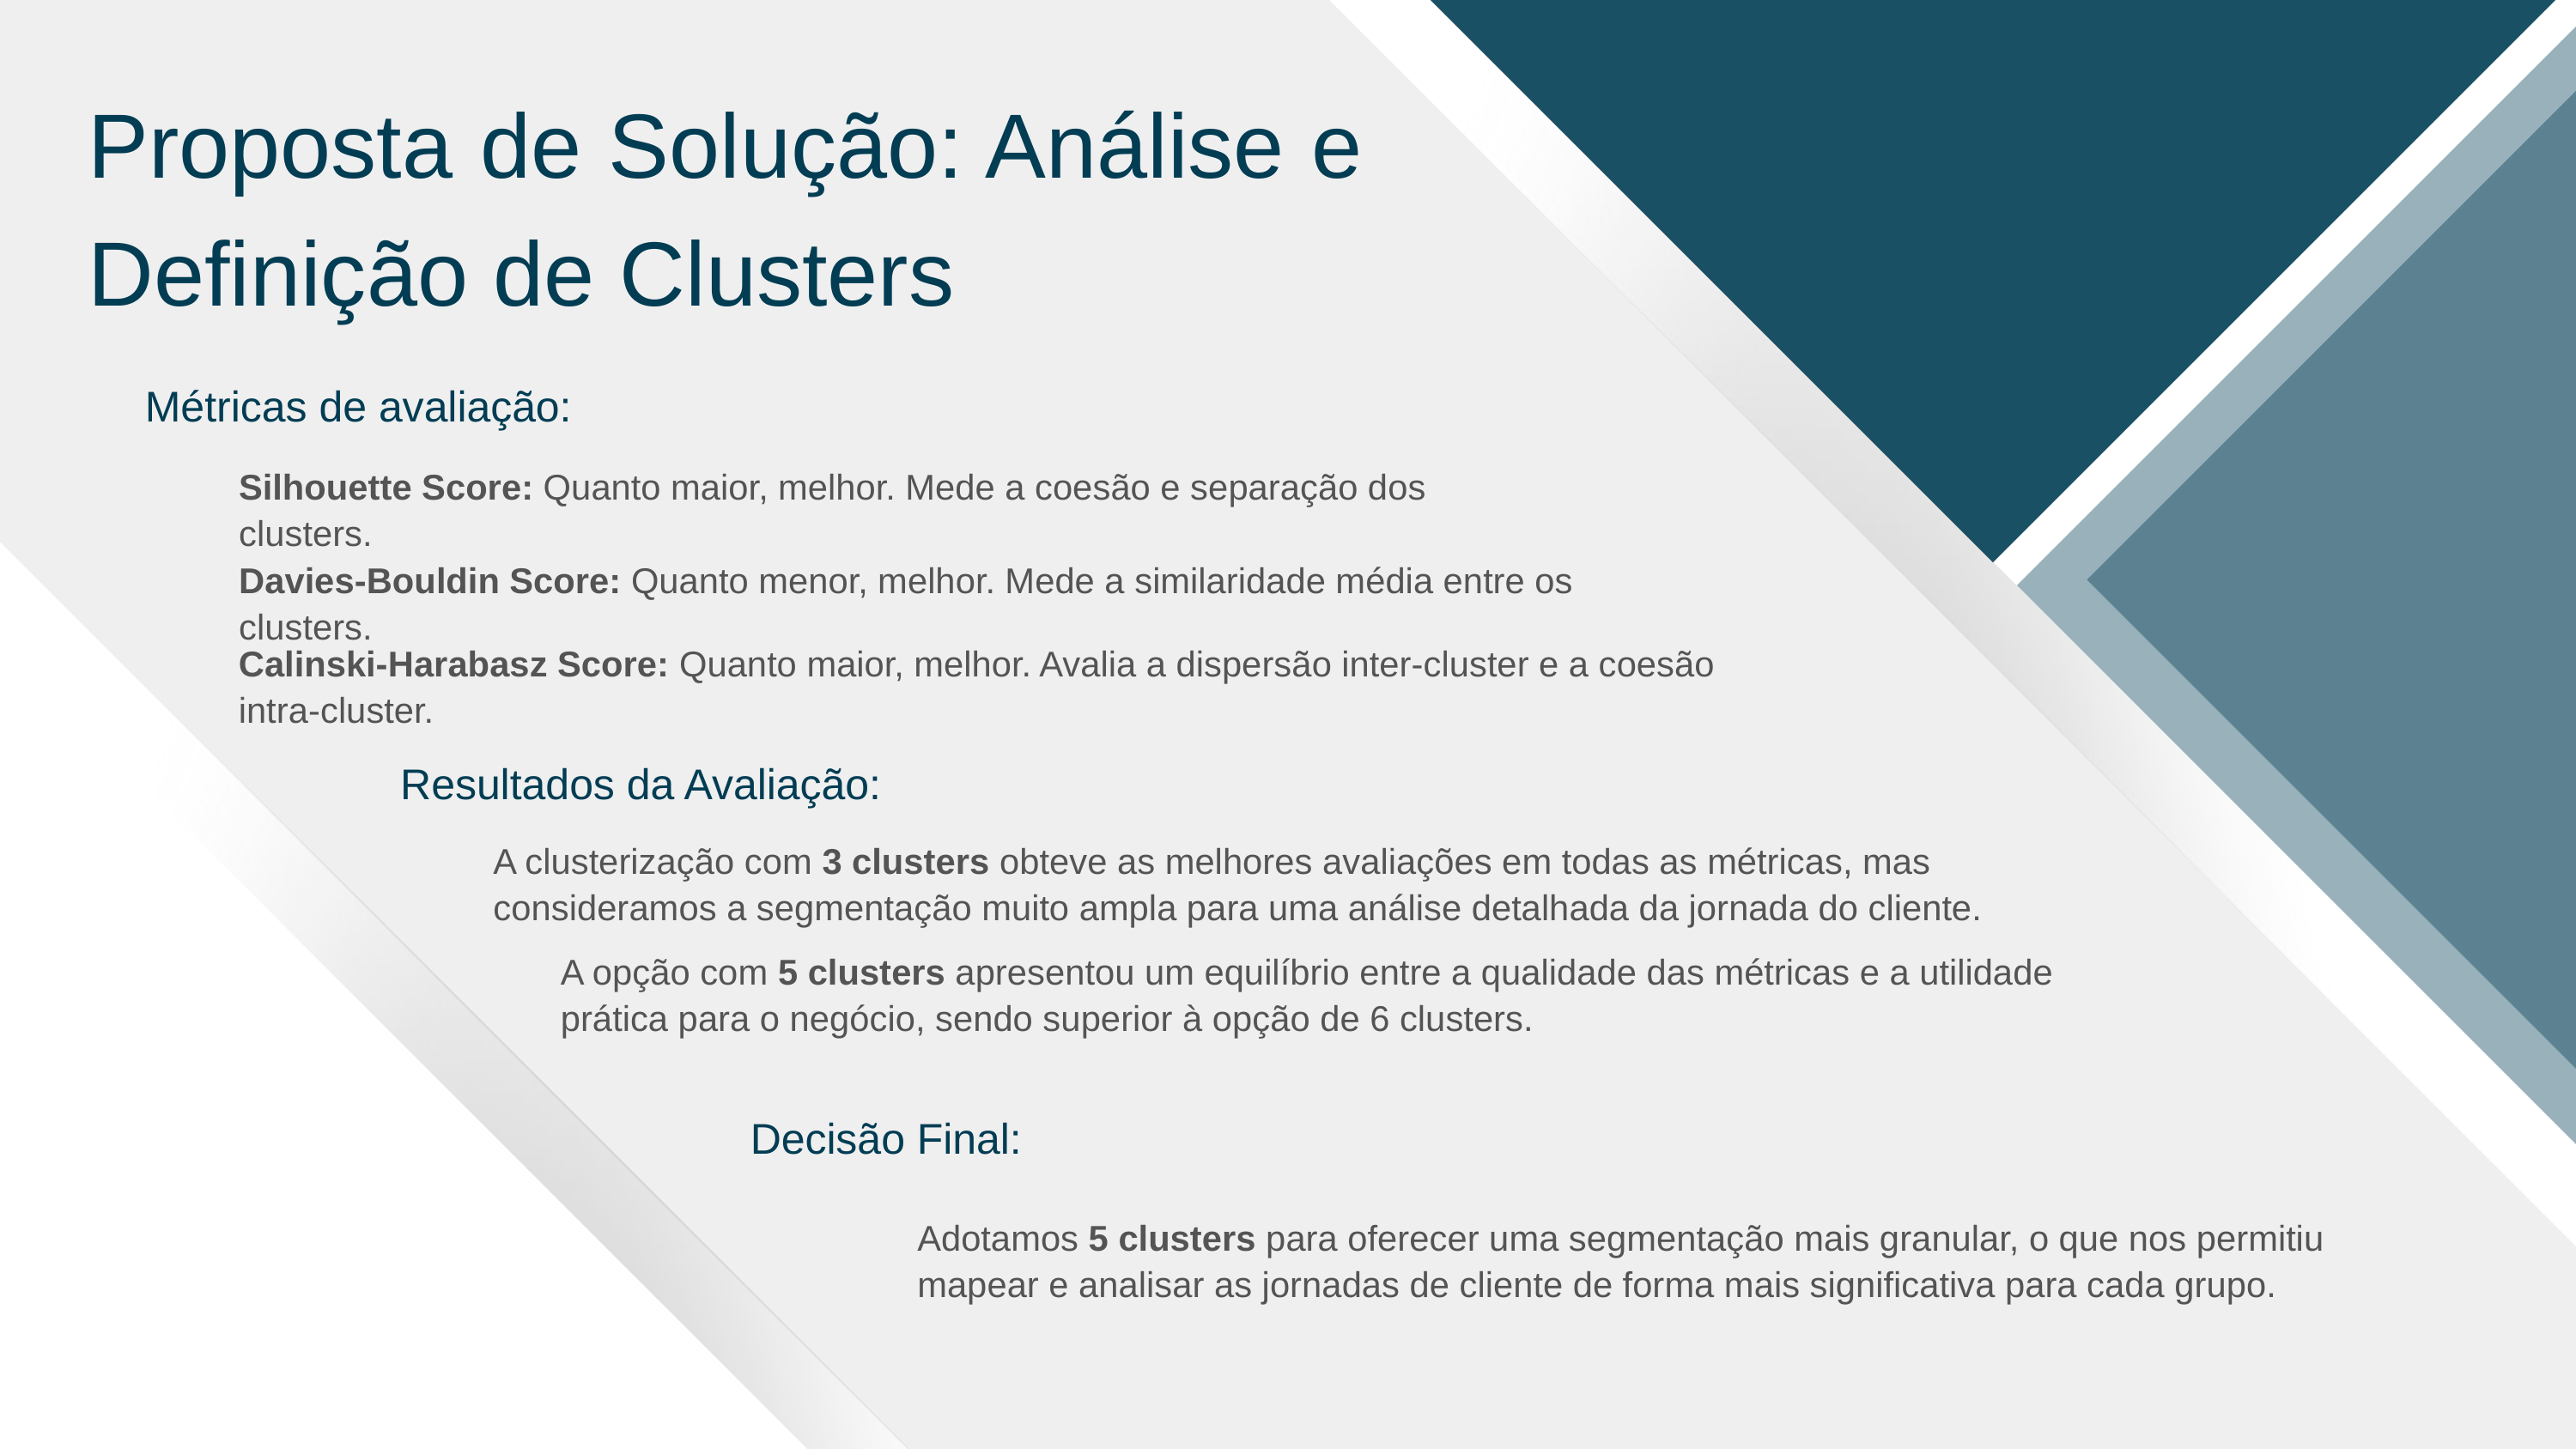

Proposta de Solução: Análise e Definição de Clusters
Métricas de avaliação:

Silhouette Score: Quanto maior, melhor. Mede a coesão e separação dos clusters.
Davies-Bouldin Score: Quanto menor, melhor. Mede a similaridade média entre os clusters.
Calinski-Harabasz Score: Quanto maior, melhor. Avalia a dispersão inter-cluster e a coesão intra-cluster.
Resultados da Avaliação:
A clusterização com 3 clusters obteve as melhores avaliações em todas as métricas, mas consideramos a segmentação muito ampla para uma análise detalhada da jornada do cliente.
A opção com 5 clusters apresentou um equilíbrio entre a qualidade das métricas e a utilidade prática para o negócio, sendo superior à opção de 6 clusters.

Decisão Final:
Adotamos 5 clusters para oferecer uma segmentação mais granular, o que nos permitiu mapear e analisar as jornadas de cliente de forma mais significativa para cada grupo.